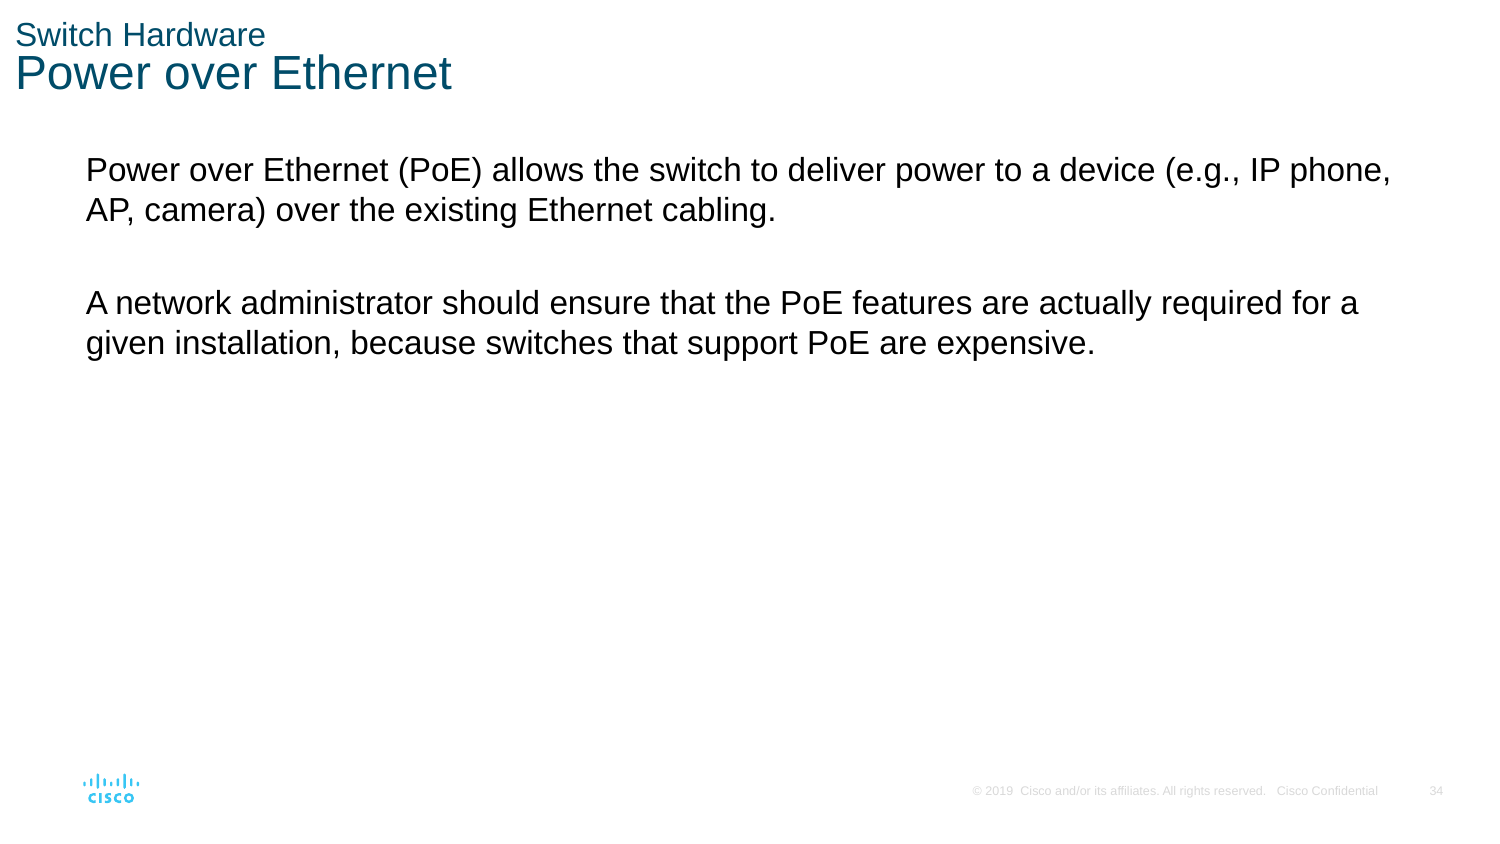

# Switch Hardware Power over Ethernet
Power over Ethernet (PoE) allows the switch to deliver power to a device (e.g., IP phone, AP, camera) over the existing Ethernet cabling.

A network administrator should ensure that the PoE features are actually required for a given installation, because switches that support PoE are expensive.